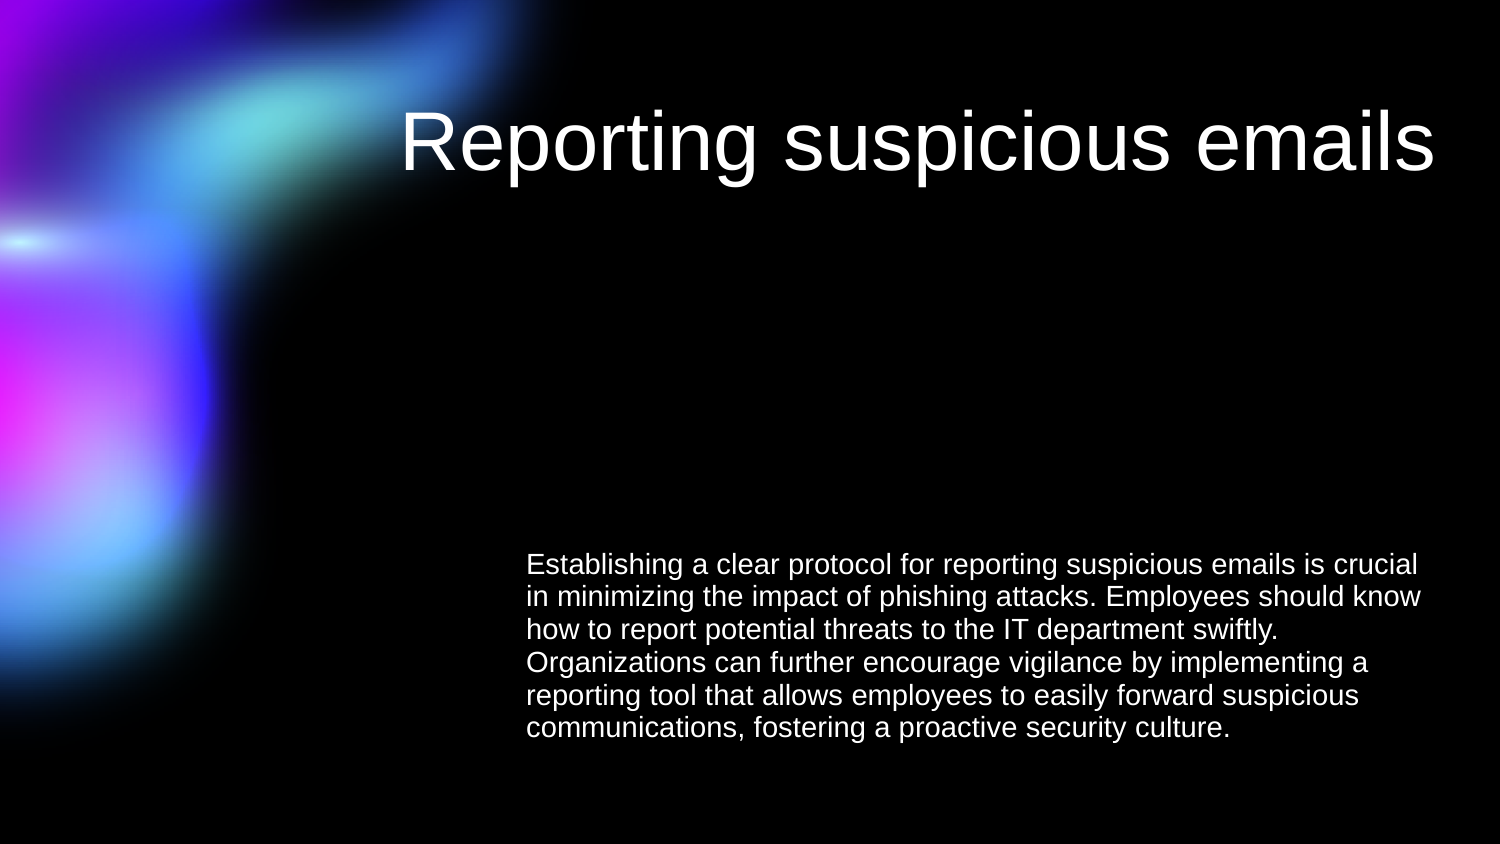

# Reporting suspicious emails
Establishing a clear protocol for reporting suspicious emails is crucial in minimizing the impact of phishing attacks. Employees should know how to report potential threats to the IT department swiftly. Organizations can further encourage vigilance by implementing a reporting tool that allows employees to easily forward suspicious communications, fostering a proactive security culture.